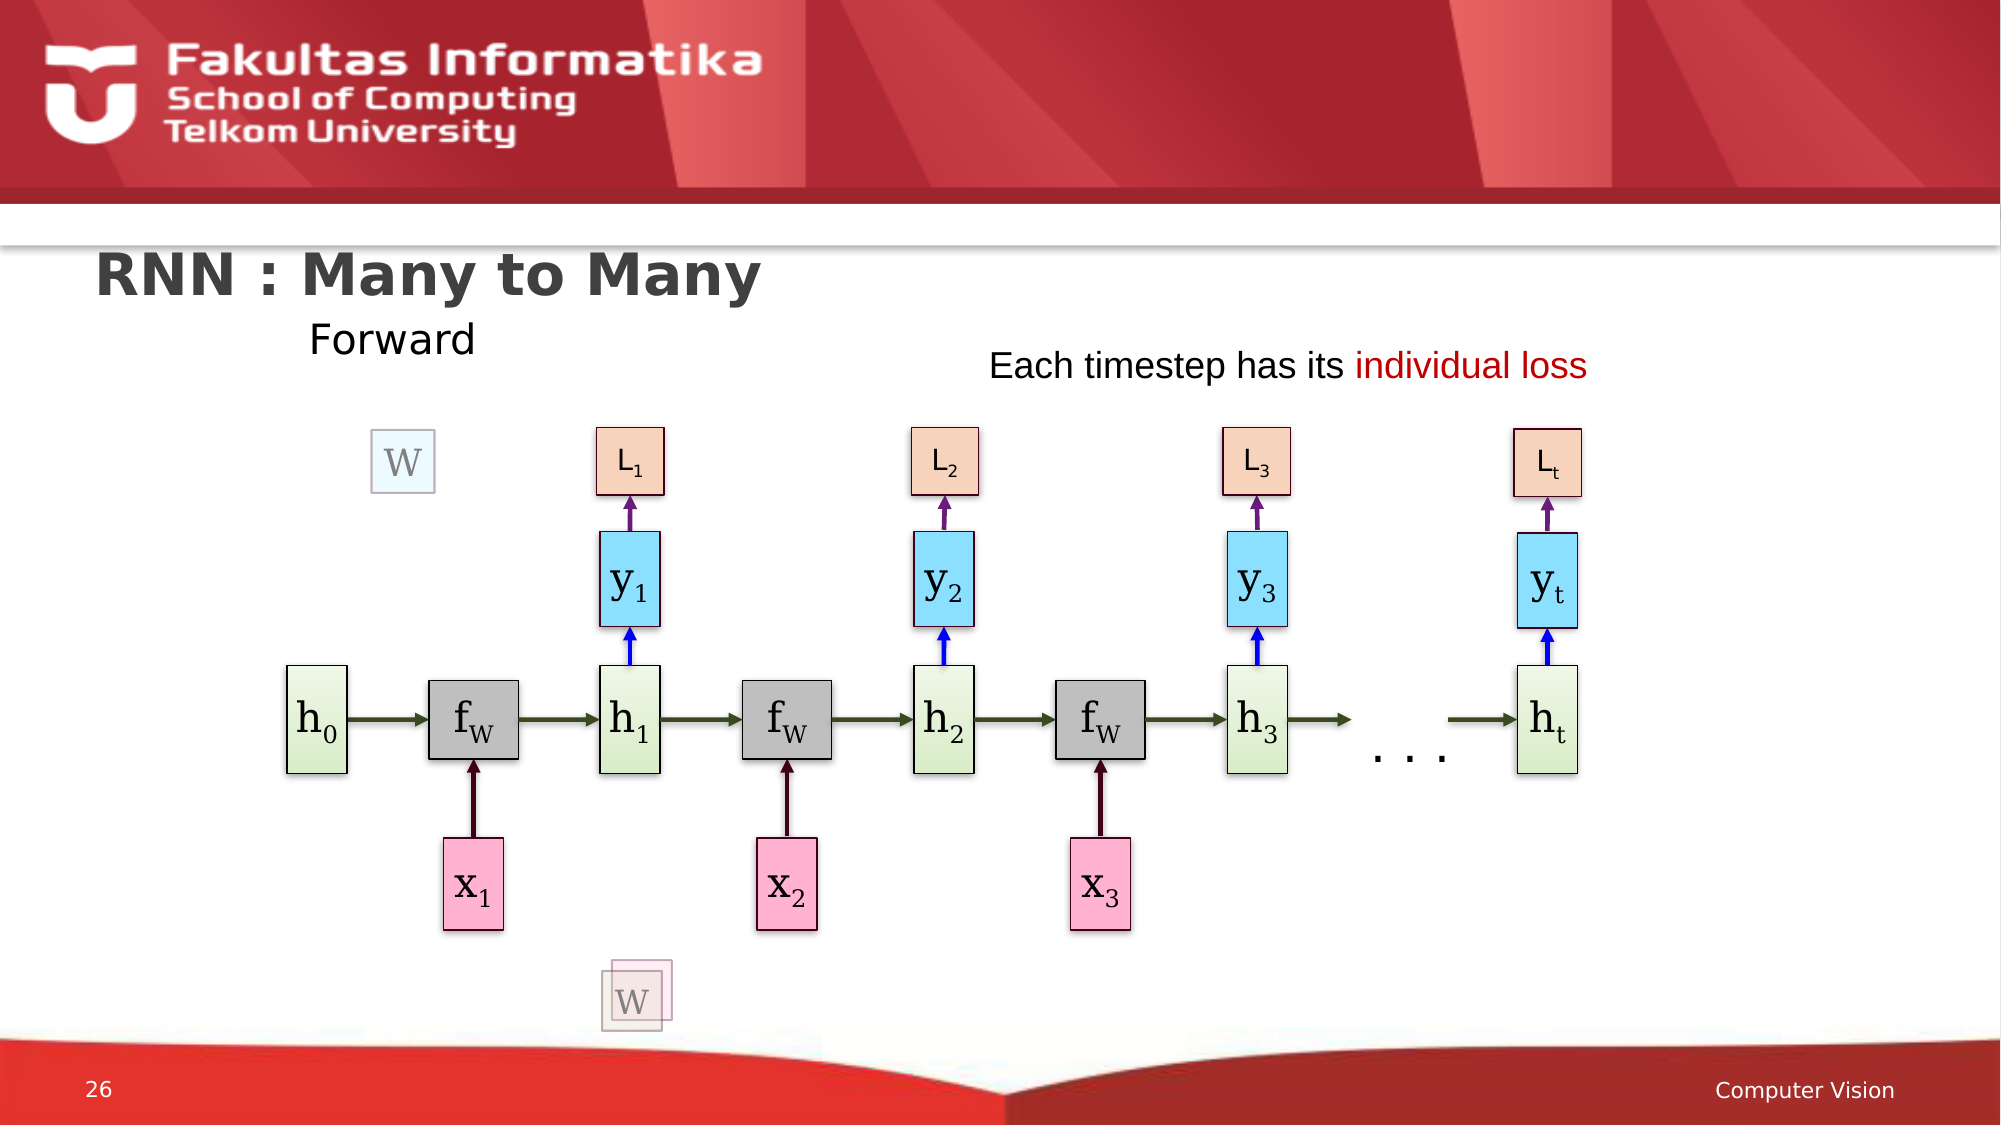

# RNN : Many to Many
Forward
Each timestep has its individual loss
L1
L2
L3
Lt
W
y1
y2
y3
yt
h0
ht
h1
h2
h3
fW
fW
fW
. . .
x1
x2
x3

W
Computer Vision
26